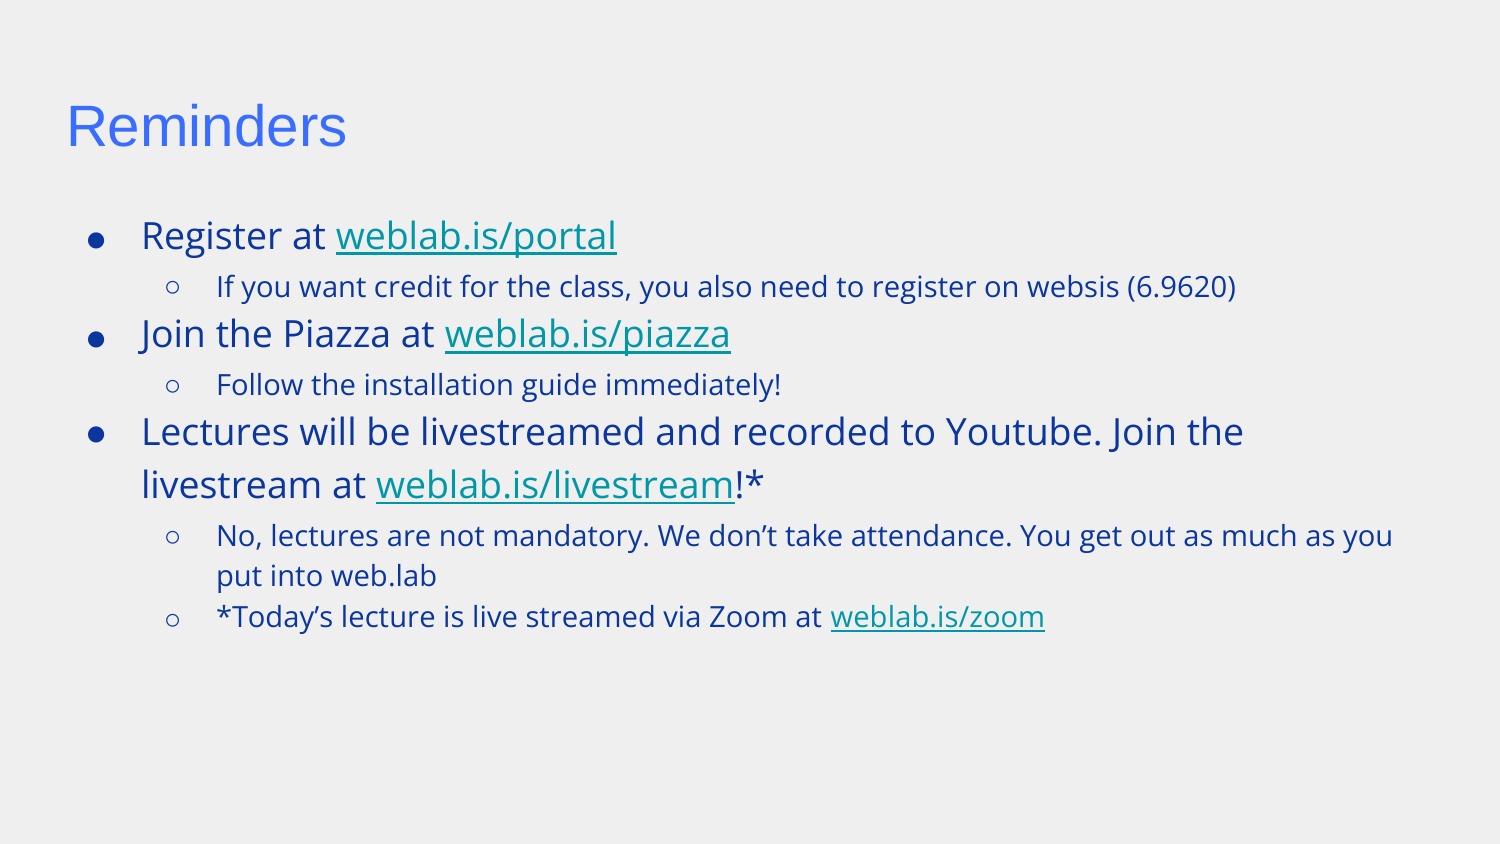

# Reminders
Register at weblab.is/portal
If you want credit for the class, you also need to register on websis (6.9620)
Join the Piazza at weblab.is/piazza
Follow the installation guide immediately!
Lectures will be livestreamed and recorded to Youtube. Join the livestream at weblab.is/livestream!*
No, lectures are not mandatory. We don’t take attendance. You get out as much as you put into web.lab
*Today’s lecture is live streamed via Zoom at weblab.is/zoom